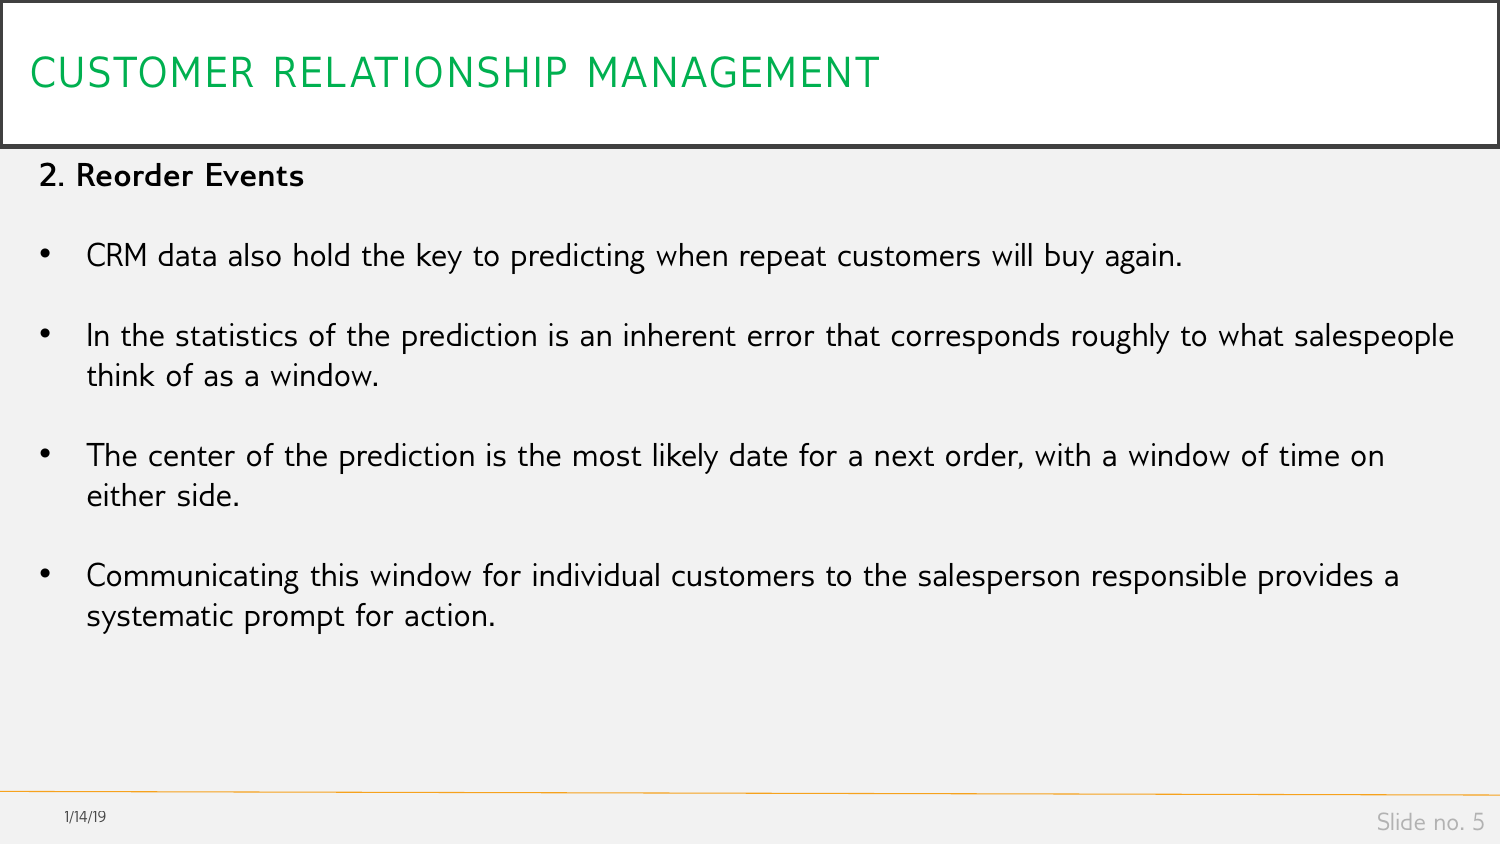

# Customer Relationship Management
2. Reorder Events

CRM data also hold the key to predicting when repeat customers will buy again.

In the statistics of the prediction is an inherent error that corresponds roughly to what salespeople think of as a window.

The center of the prediction is the most likely date for a next order, with a window of time on either side.

Communicating this window for individual customers to the salesperson responsible provides a systematic prompt for action.
1/14/19
Slide no. 5